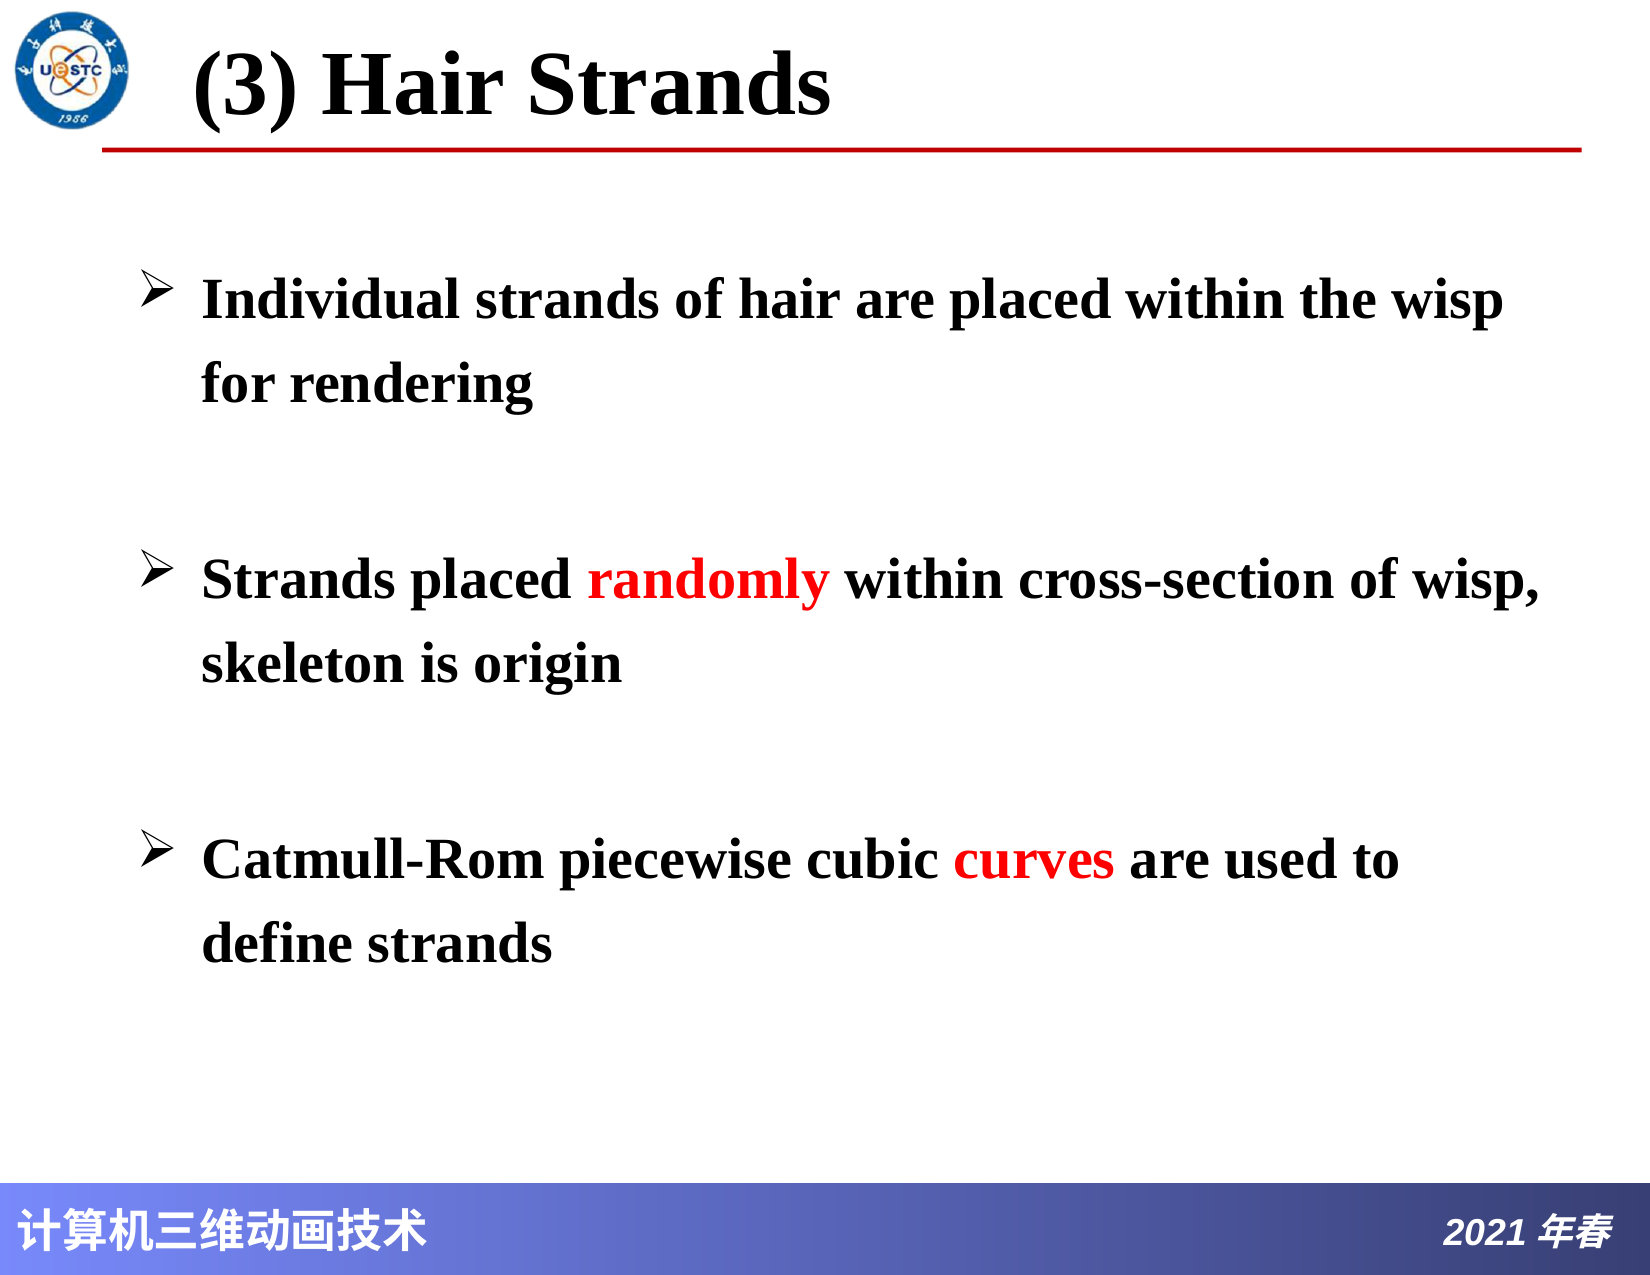

# (3) Hair Strands
Individual strands of hair are placed within the wisp for rendering

Strands placed randomly within cross-section of wisp, skeleton is origin

Catmull-Rom piecewise cubic curves are used to define strands